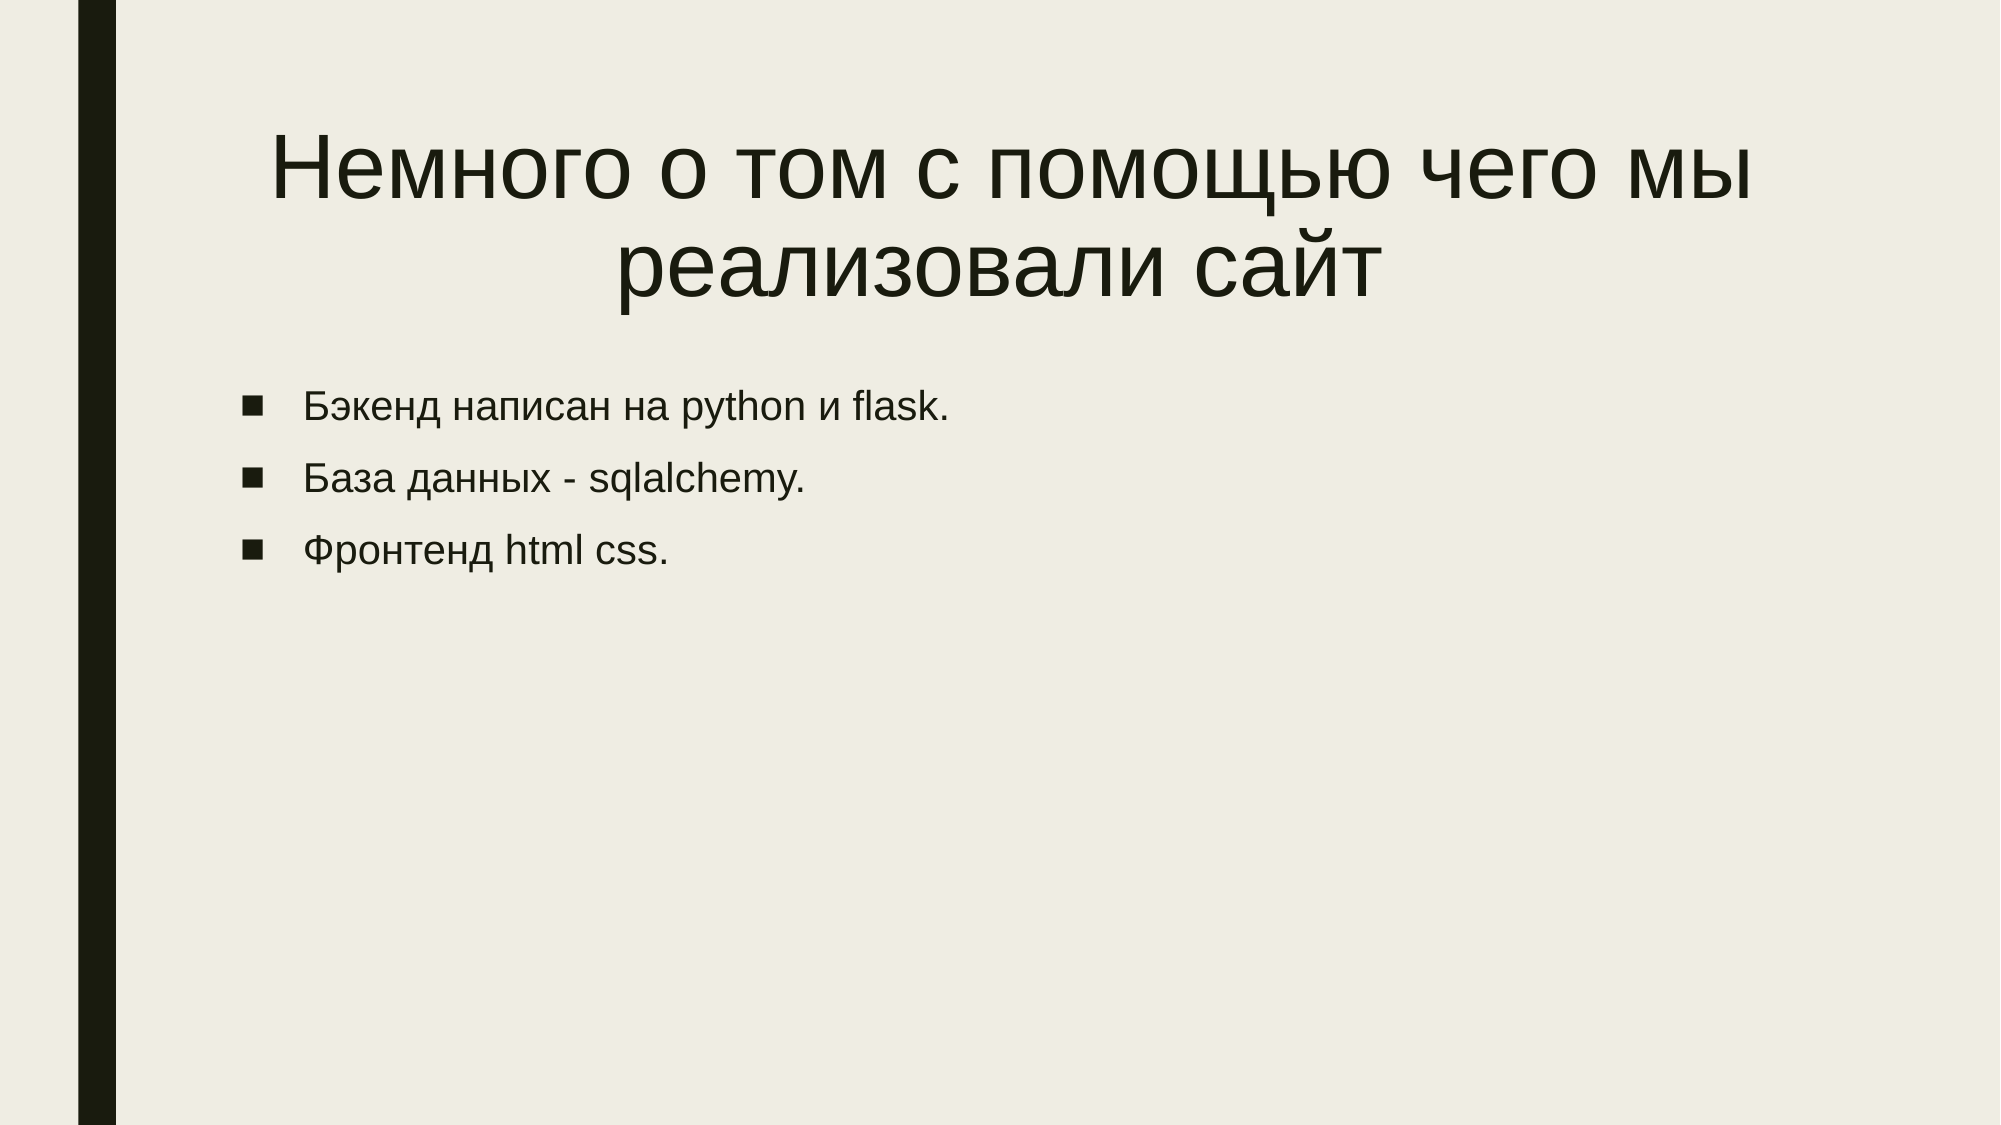

# Немного о том с помощью чего мы реализовали сайт
Бэкенд написан на python и flask.
База данных - sqlalchemy.
Фронтенд html css.